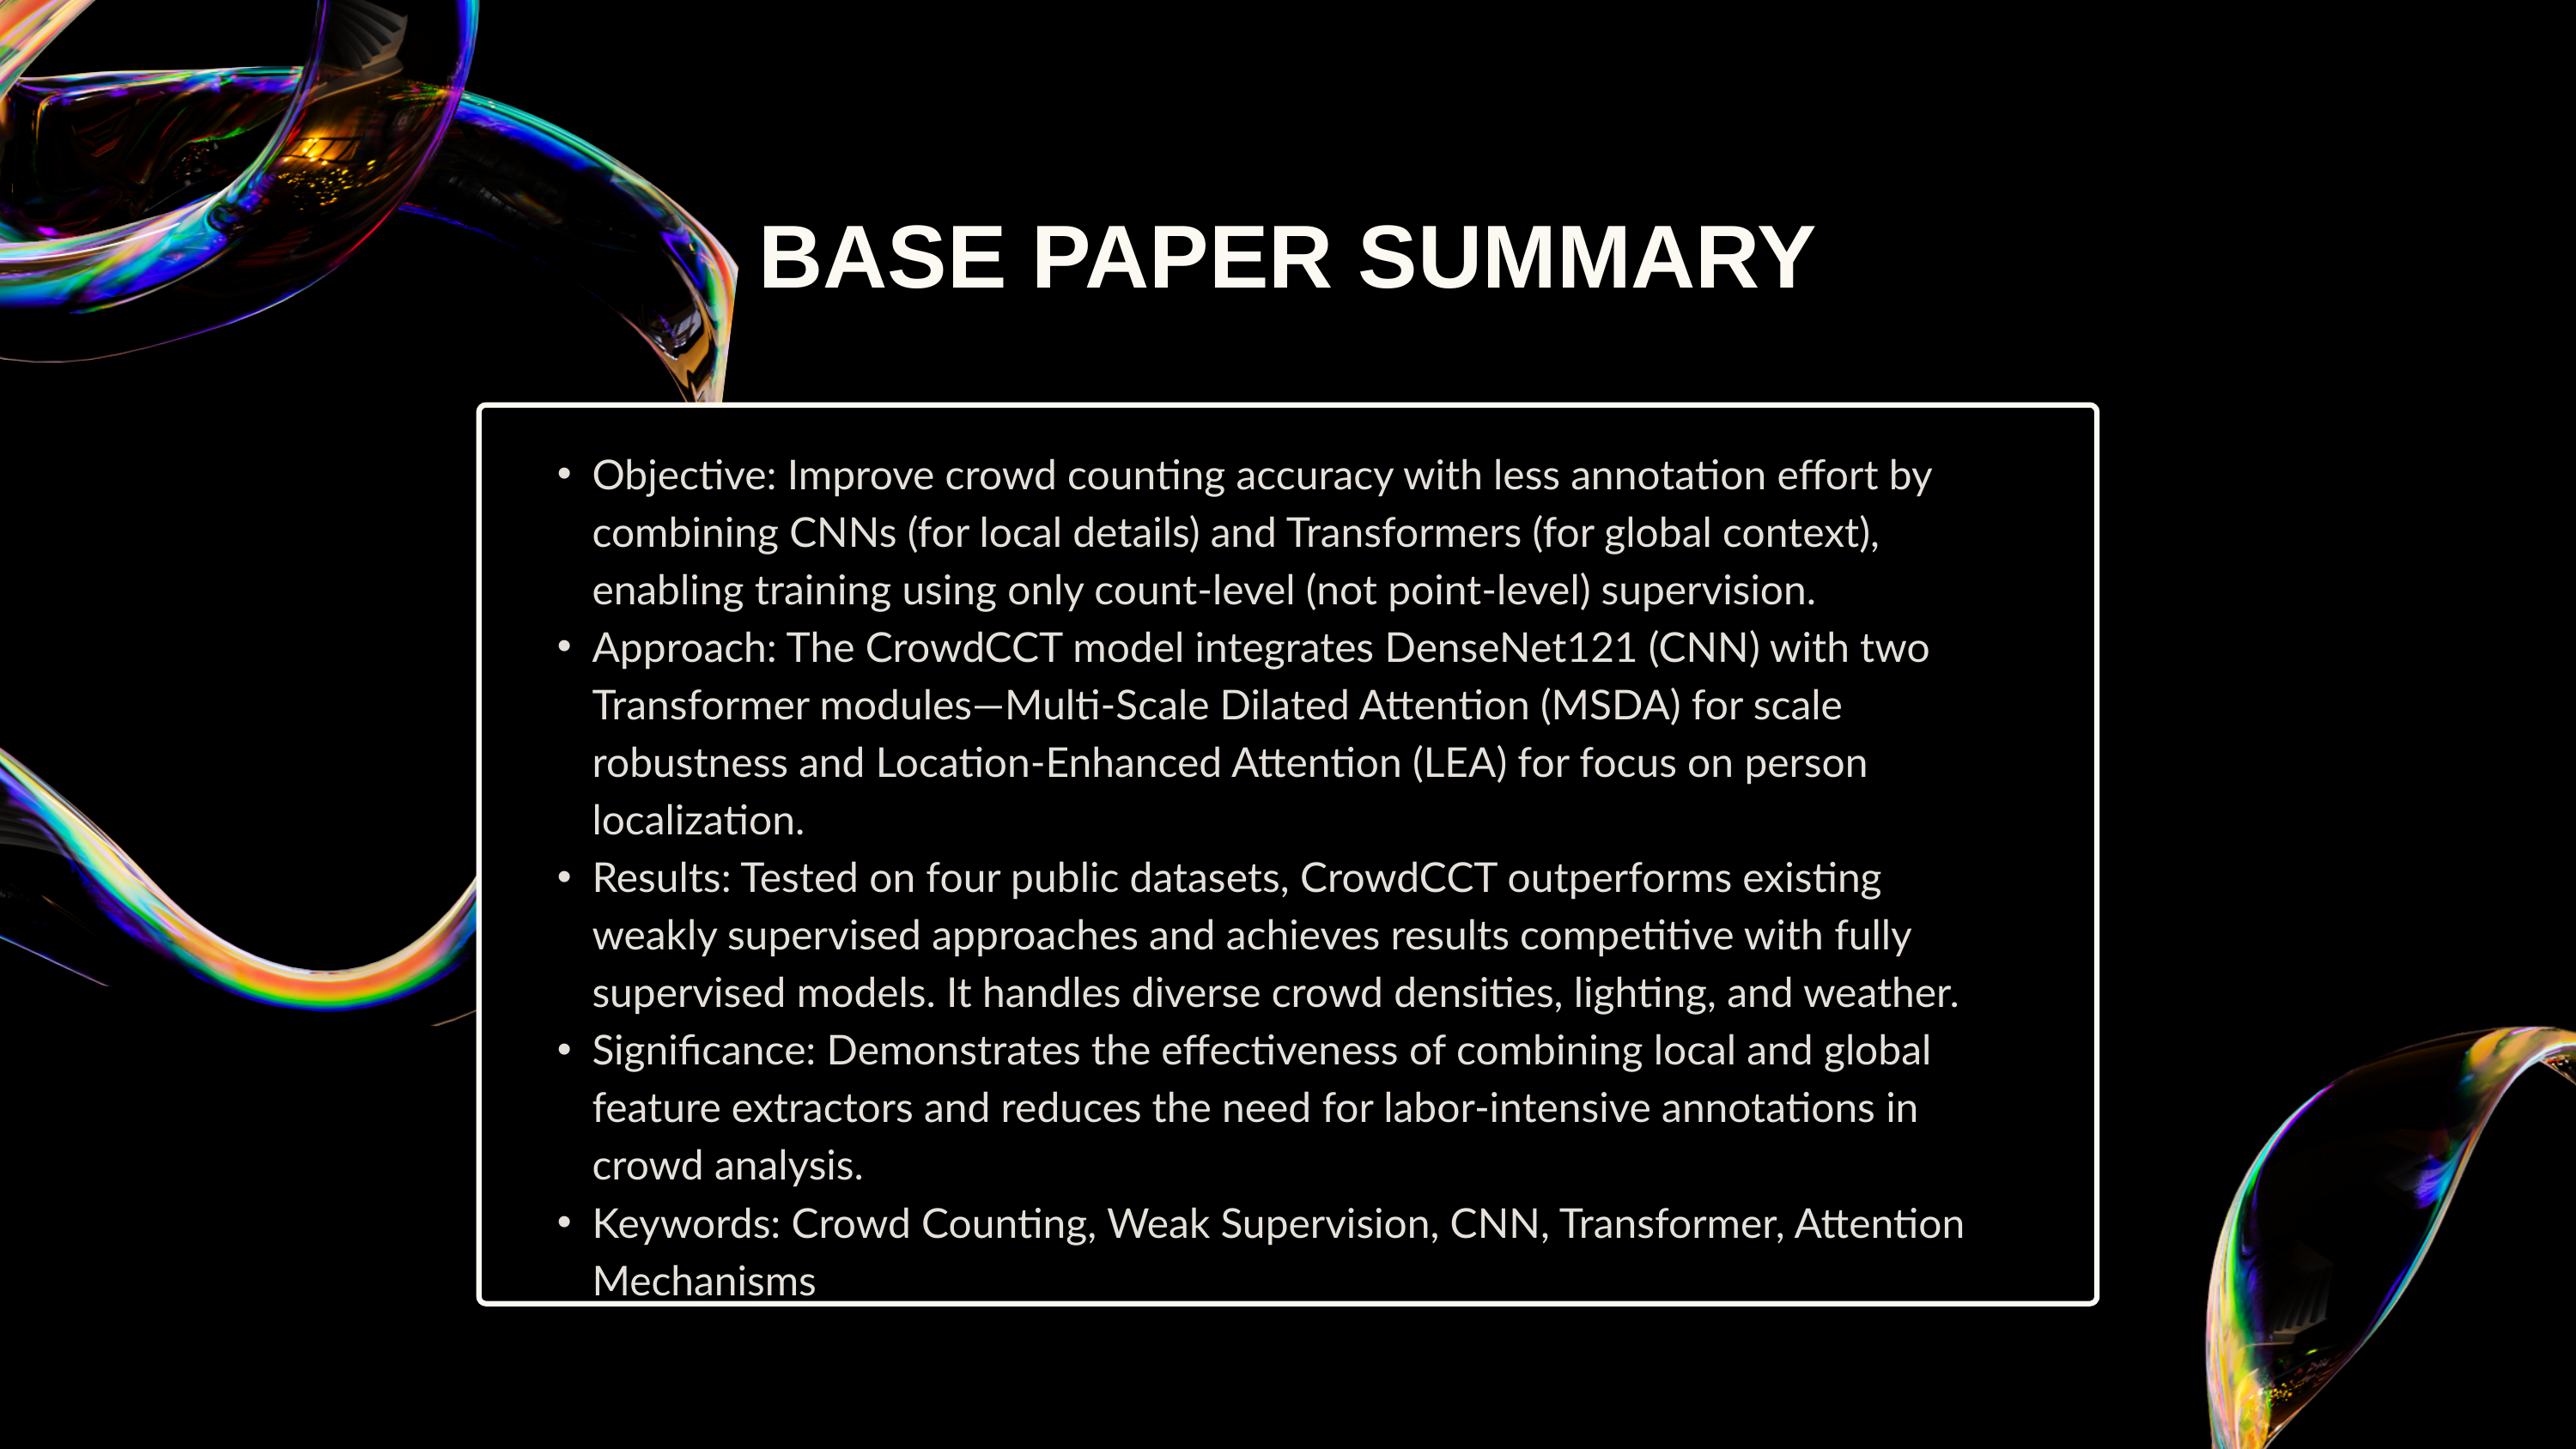

BASE PAPER SUMMARY

Objective: Improve crowd counting accuracy with less annotation effort by combining CNNs (for local details) and Transformers (for global context), enabling training using only count-level (not point-level) supervision.
Approach: The CrowdCCT model integrates DenseNet121 (CNN) with two Transformer modules—Multi-Scale Dilated Attention (MSDA) for scale robustness and Location-Enhanced Attention (LEA) for focus on person localization.
Results: Tested on four public datasets, CrowdCCT outperforms existing weakly supervised approaches and achieves results competitive with fully supervised models. It handles diverse crowd densities, lighting, and weather.
Significance: Demonstrates the effectiveness of combining local and global feature extractors and reduces the need for labor-intensive annotations in crowd analysis.
Keywords: Crowd Counting, Weak Supervision, CNN, Transformer, Attention Mechanisms